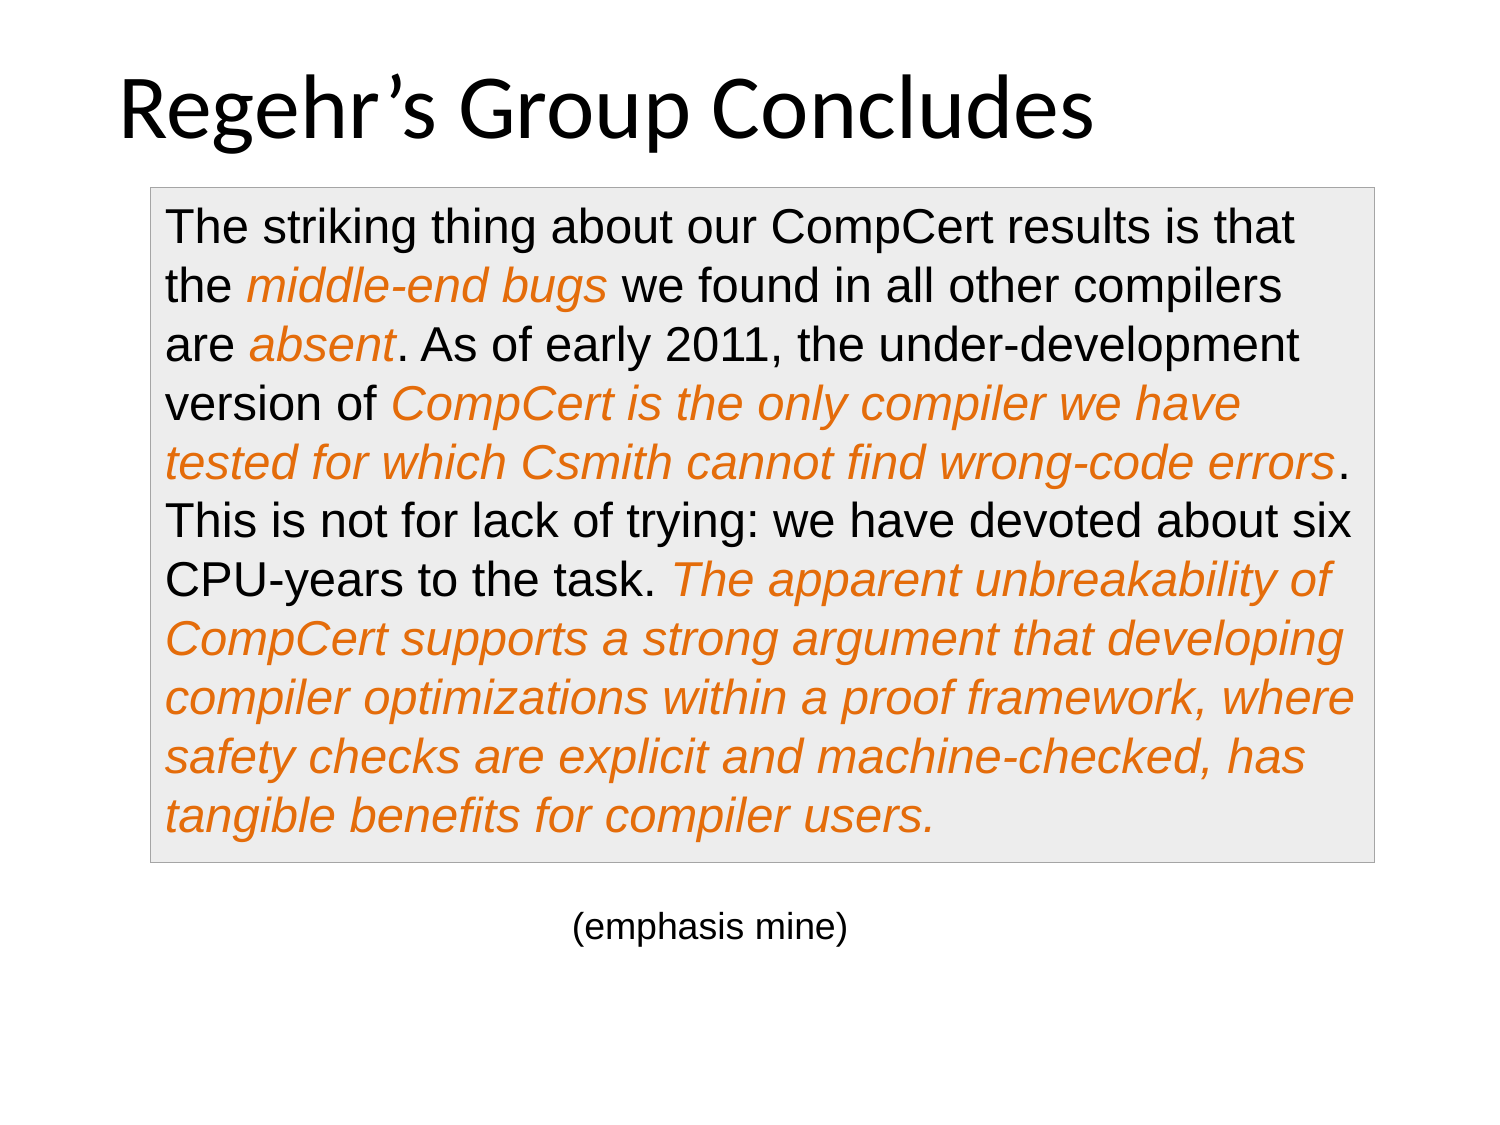

# Regehr’s Group Concludes
The striking thing about our CompCert results is that the middle-end bugs we found in all other compilers are absent. As of early 2011, the under-development version of CompCert is the only compiler we have tested for which Csmith cannot find wrong-code errors. This is not for lack of trying: we have devoted about six CPU-years to the task. The apparent unbreakability of CompCert supports a strong argument that developing compiler optimizations within a proof framework, where safety checks are explicit and machine-checked, has tangible benefits for compiler users.
(emphasis mine)